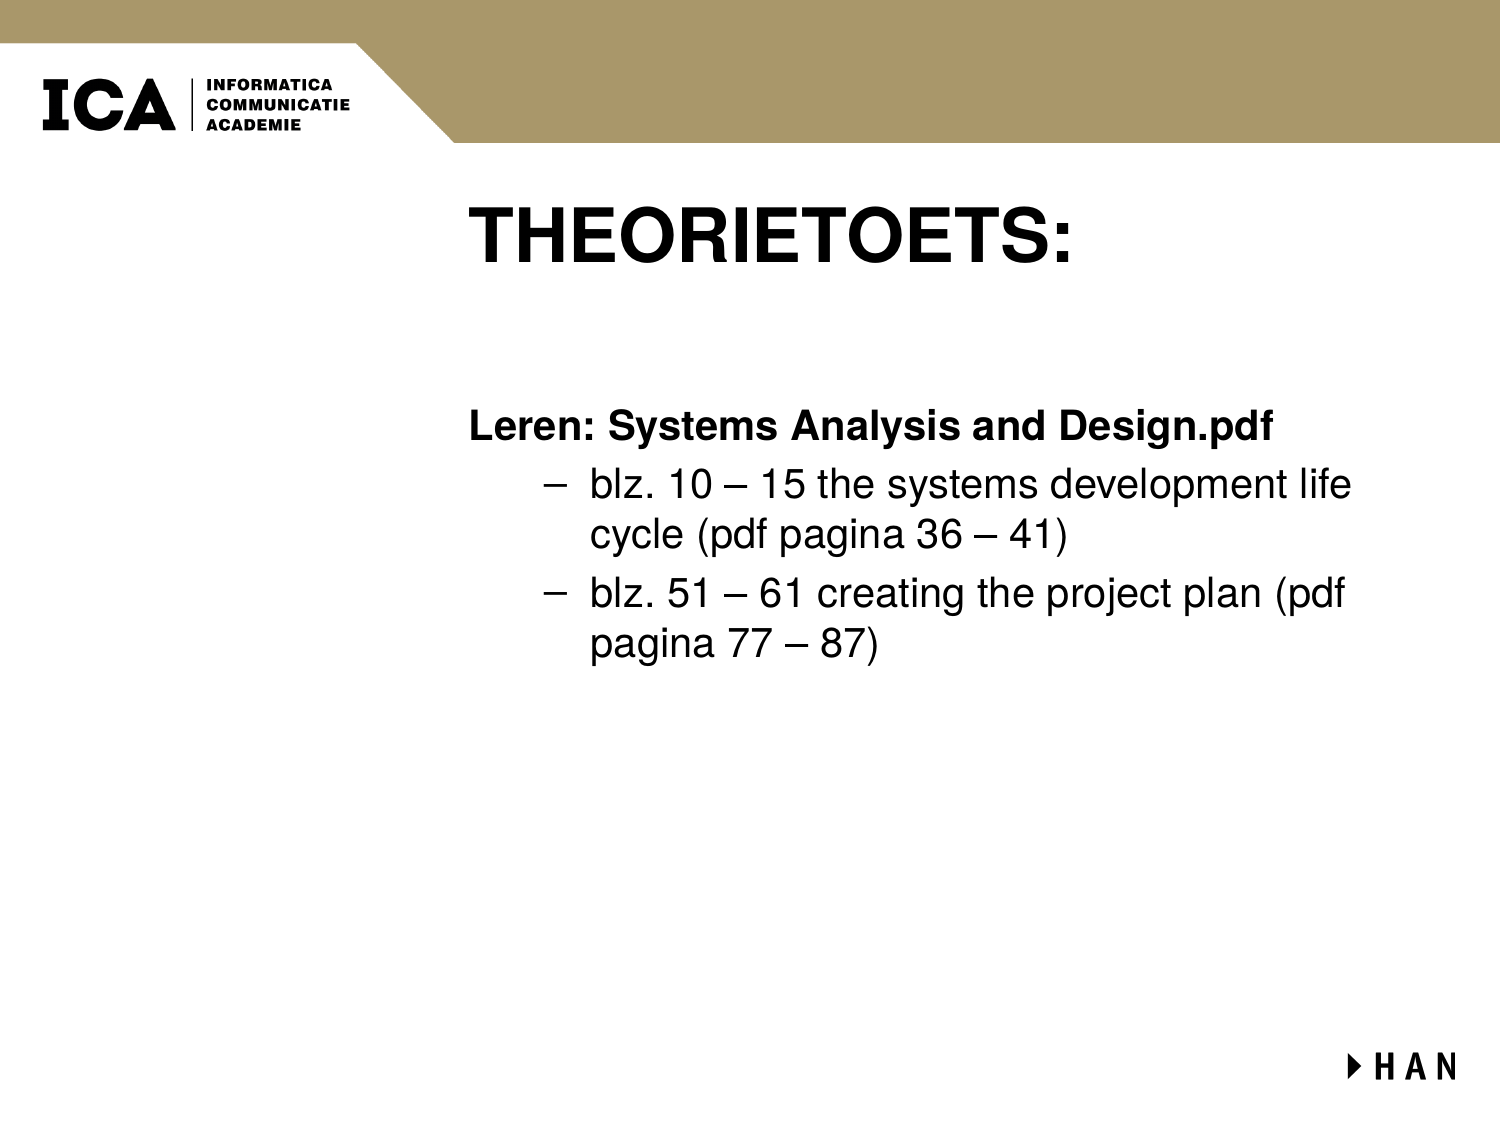

# THEORIETOETS:

Leren: Systems Analysis and Design.pdf
blz. 10 – 15 the systems development life cycle (pdf pagina 36 – 41)
blz. 51 – 61 creating the project plan (pdf pagina 77 – 87)